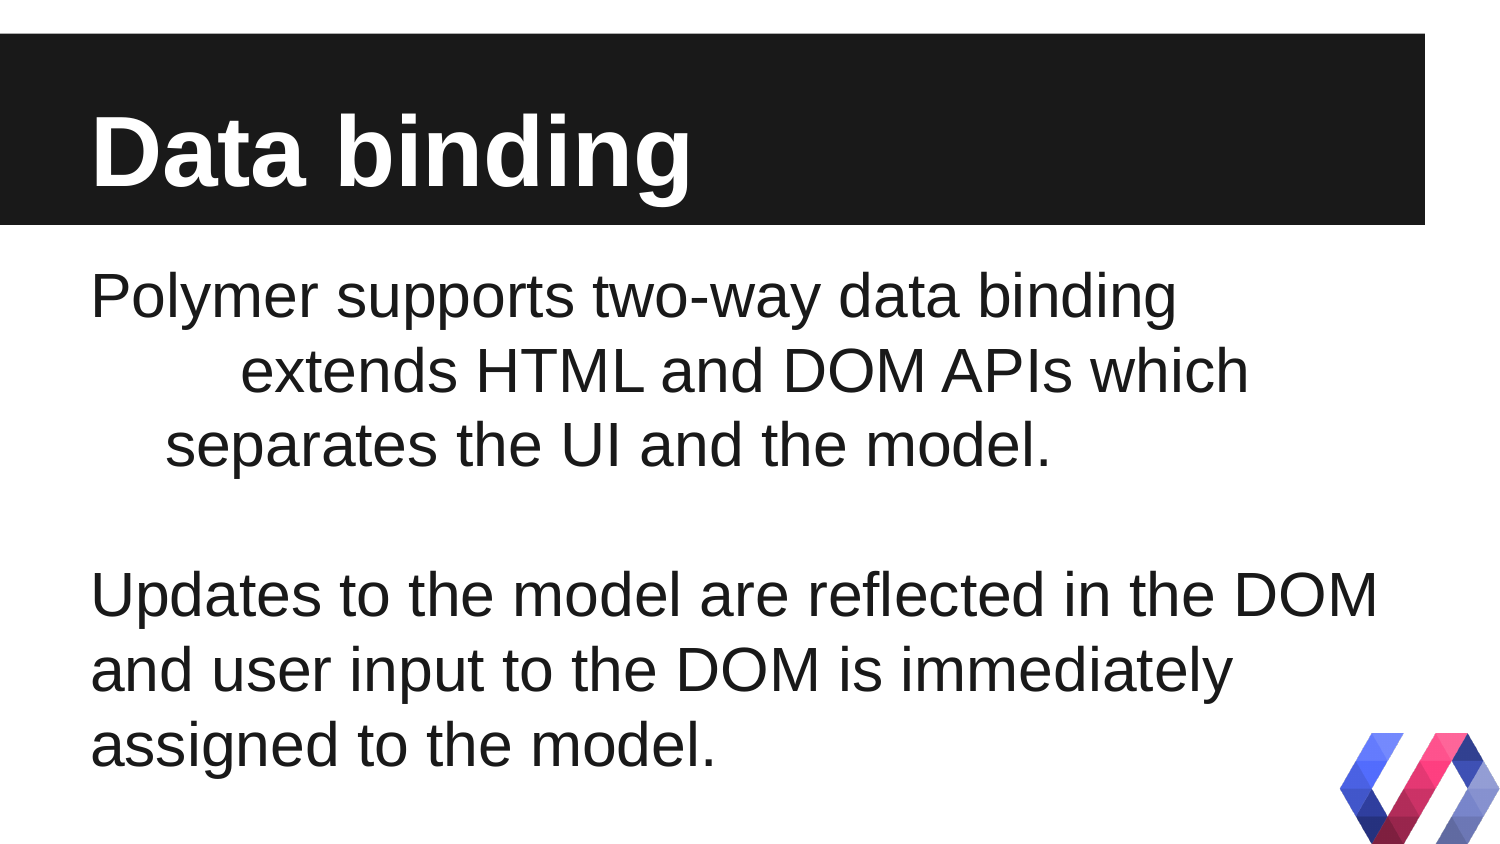

# Data binding
Polymer supports two-way data binding
	extends HTML and DOM APIs which
separates the UI and the model.
Updates to the model are reflected in the DOM and user input to the DOM is immediately assigned to the model.